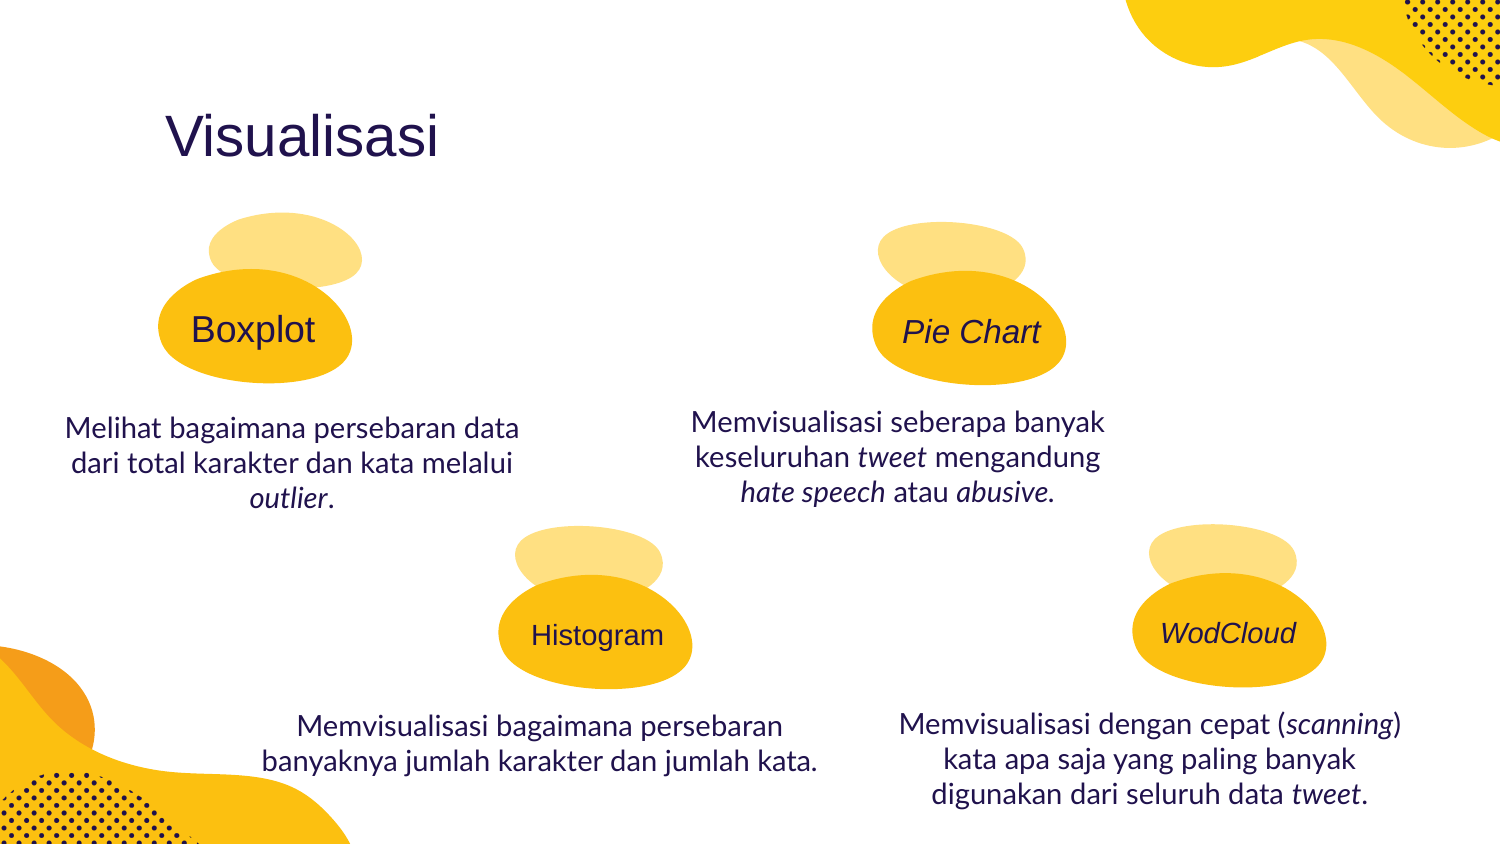

Visualisasi

Boxplot
# Pie Chart
Memvisualisasi seberapa banyak keseluruhan tweet mengandung hate speech atau abusive.
Melihat bagaimana persebaran data dari total karakter dan kata melalui outlier.

WodCloud
Histogram
Memvisualisasi dengan cepat (scanning) kata apa saja yang paling banyak digunakan dari seluruh data tweet.
Memvisualisasi bagaimana persebaran banyaknya jumlah karakter dan jumlah kata.